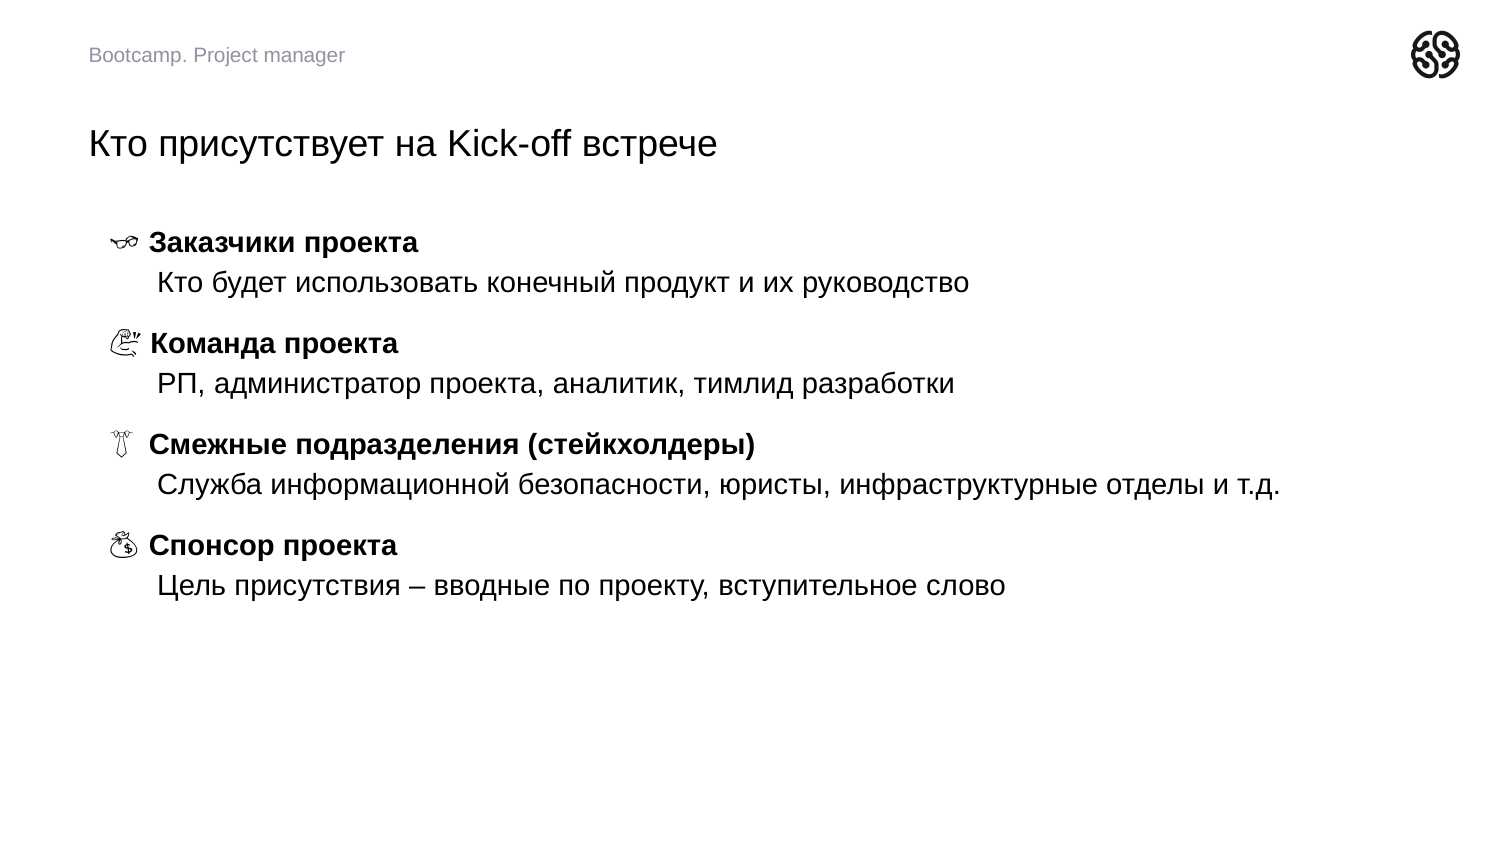

Bootcamp. Project manager
# Кто присутствует на Kick-off встрече
 Заказчики проекта
  Кто будет использовать конечный продукт и их руководство
 Команда проекта
  РП, администратор проекта, аналитик, тимлид разработки
 Смежные подразделения (стейкхолдеры)
  Служба информационной безопасности, юристы, инфраструктурные отделы и т.д.
 Спонсор проекта
  Цель присутствия – вводные по проекту, вступительное слово